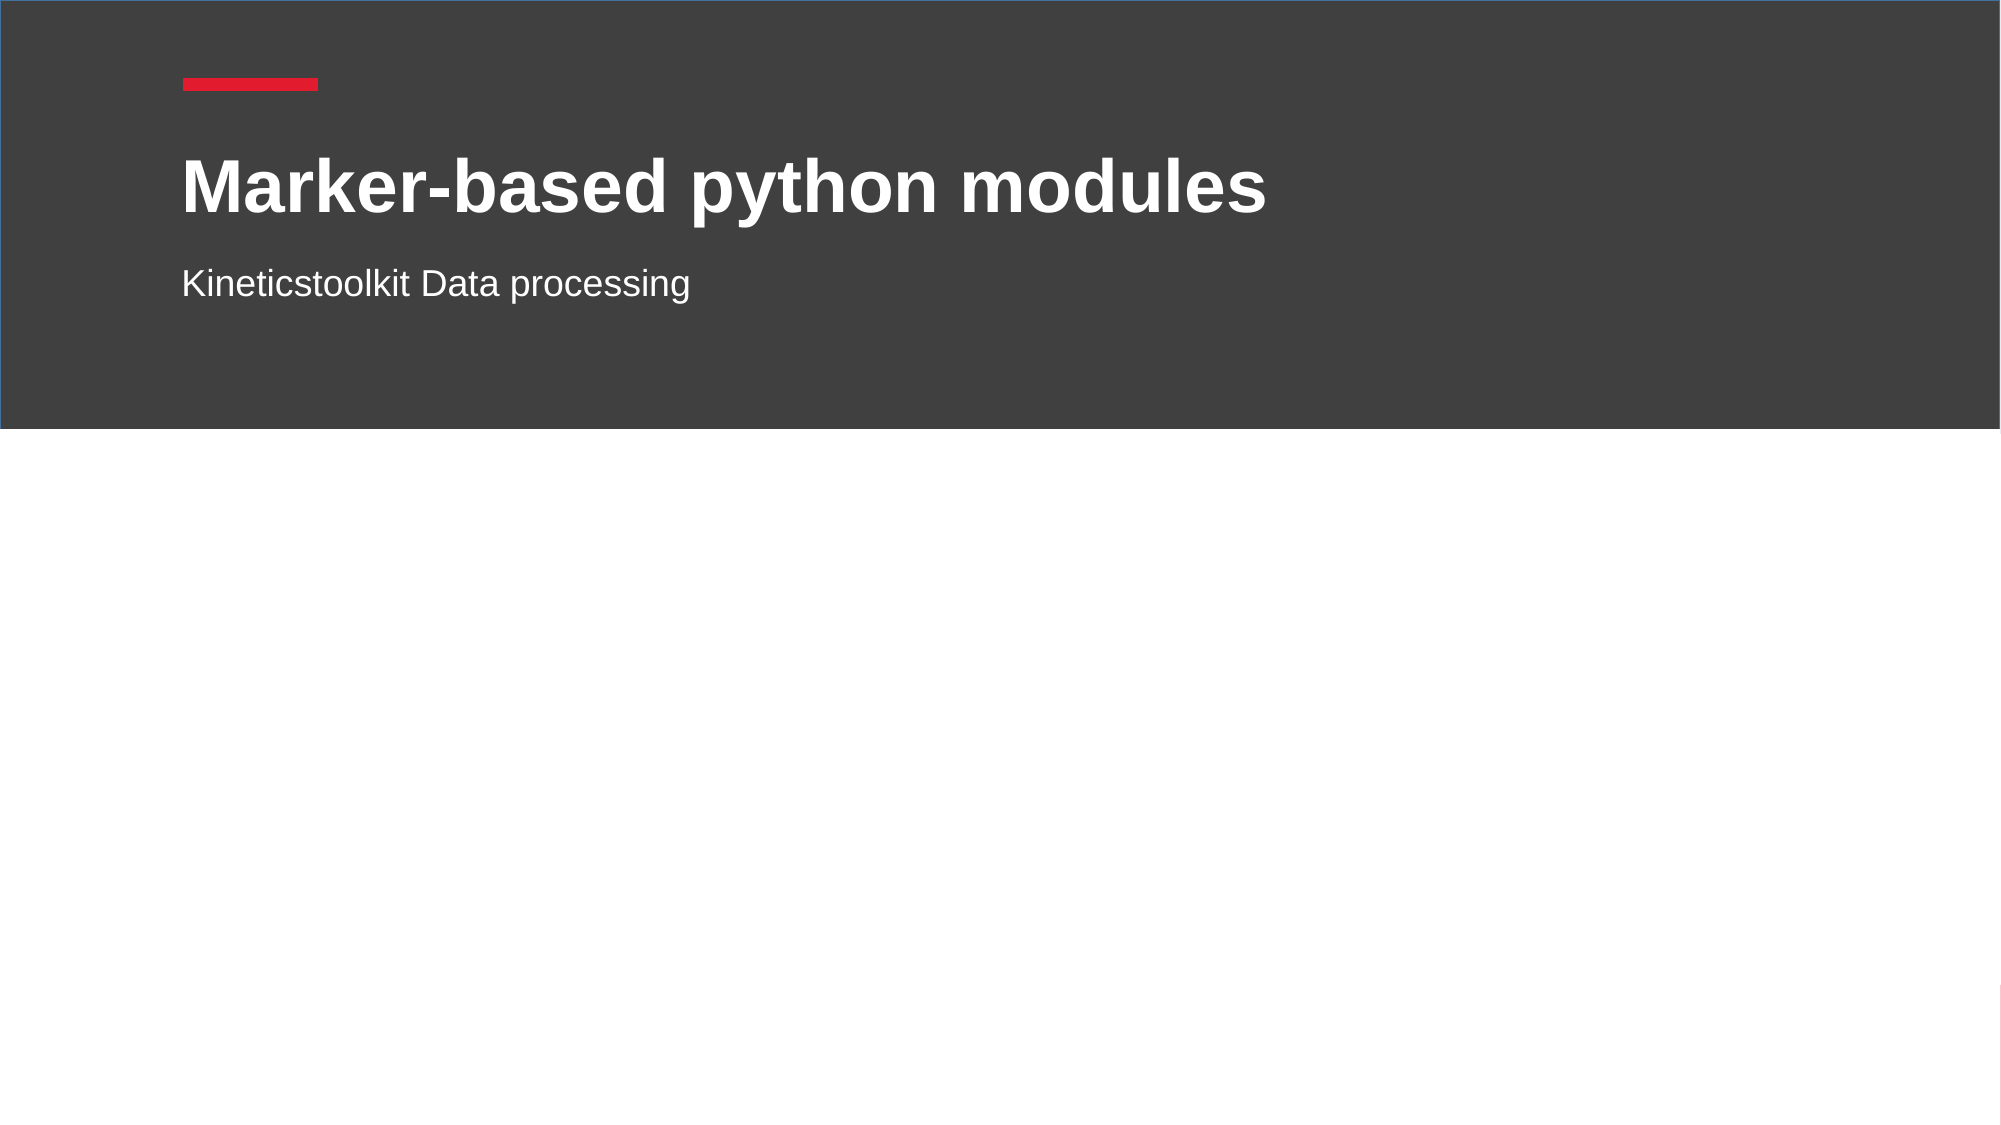

# Marker-based python modules
Kineticstoolkit Data processing